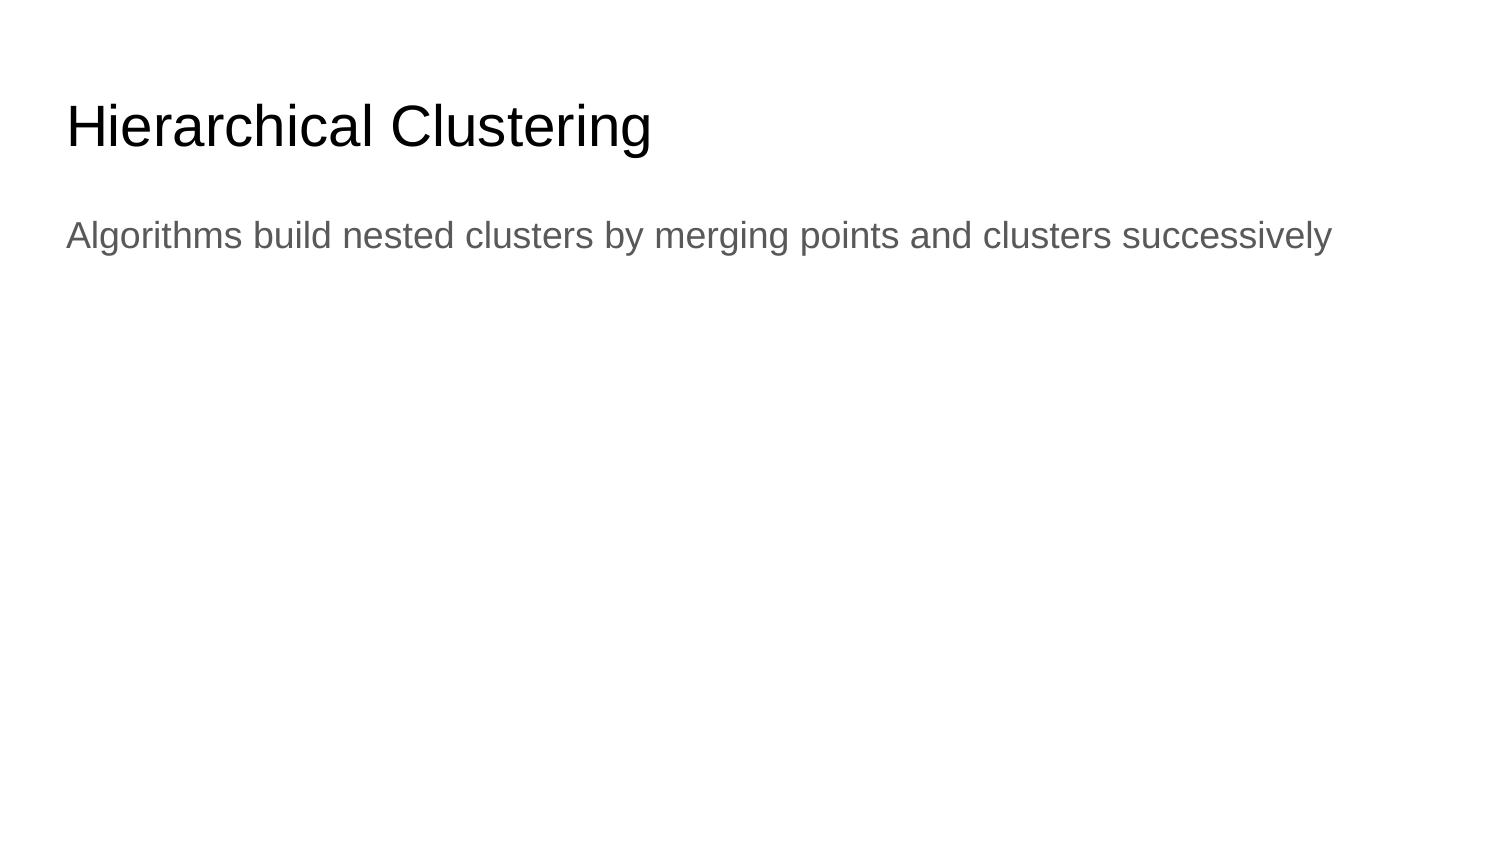

# Hierarchical Clustering
Algorithms build nested clusters by merging points and clusters successively